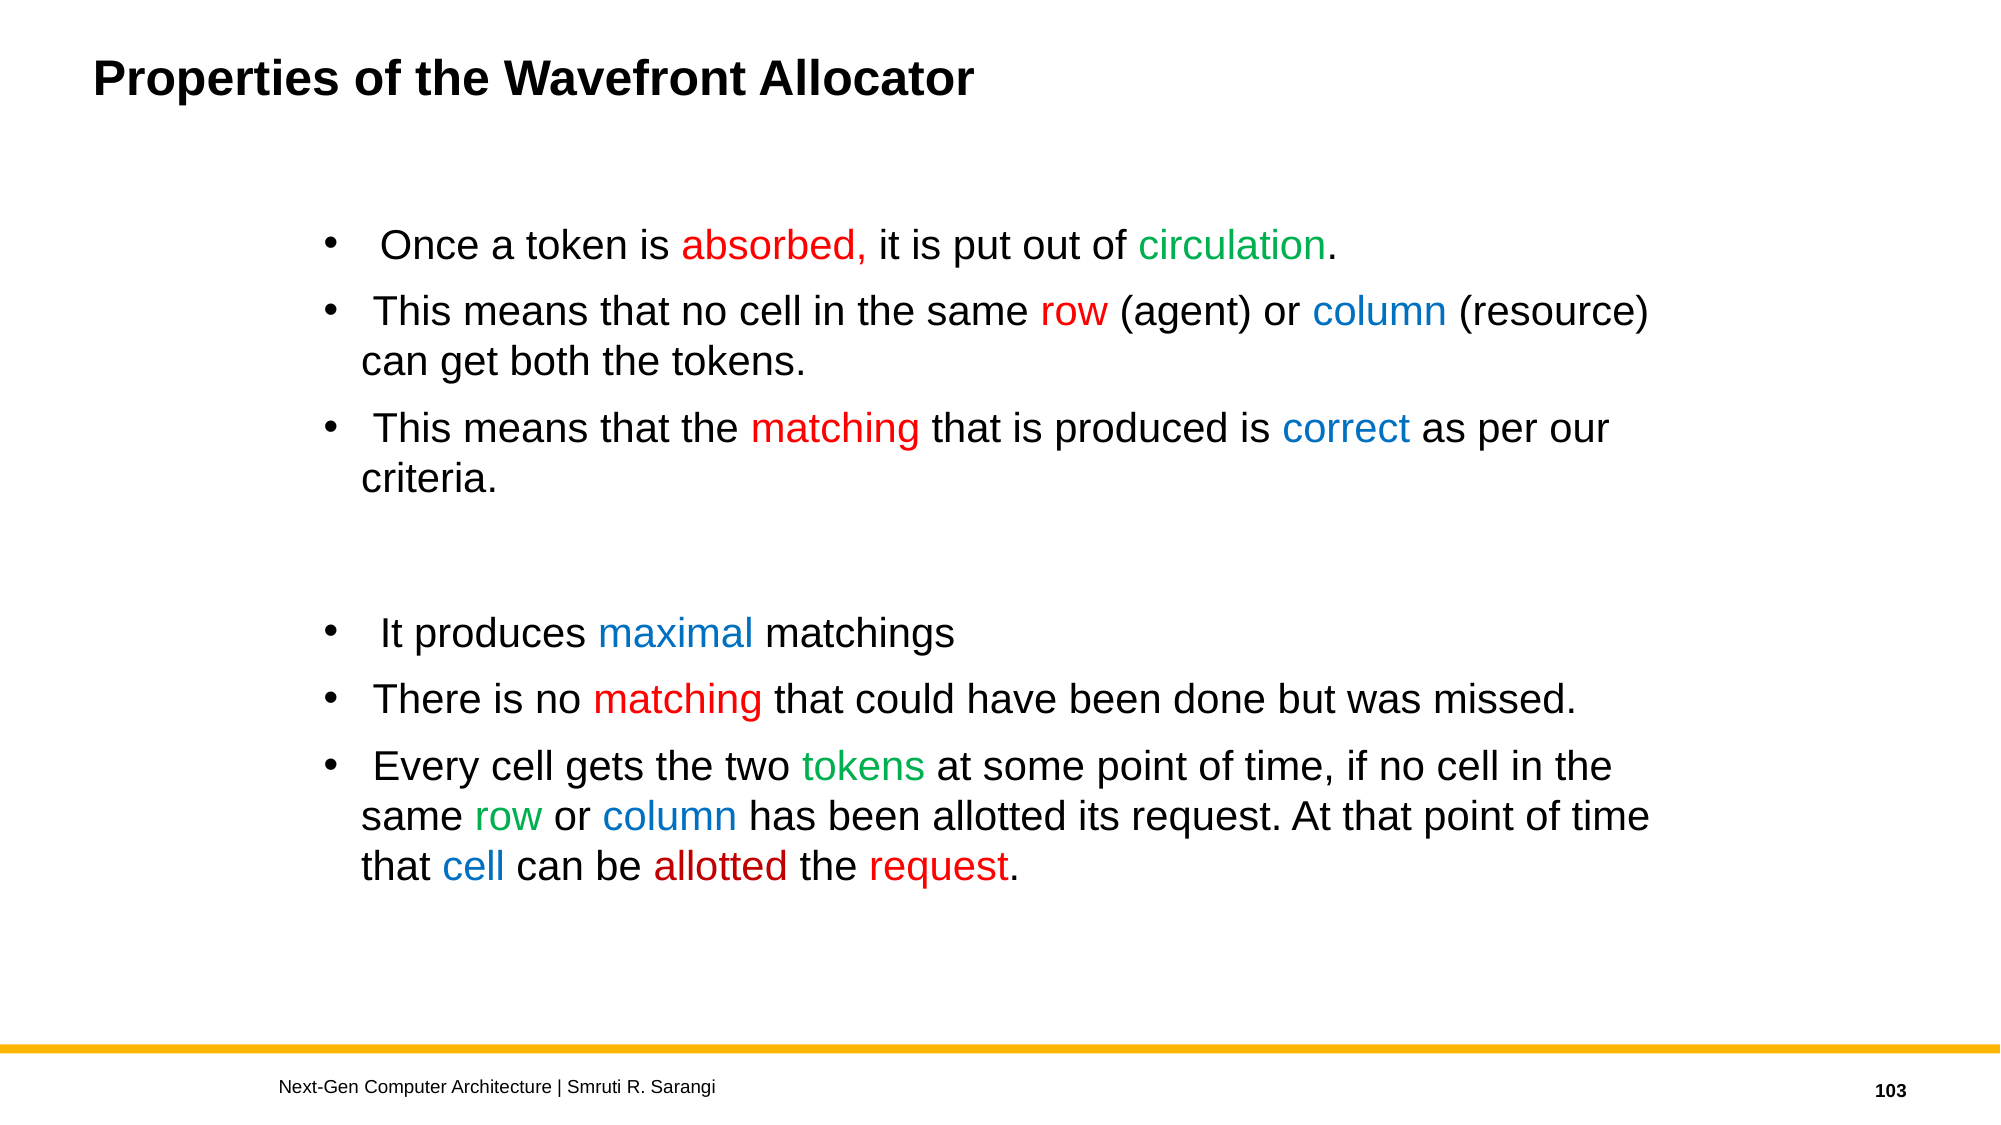

# Properties of the Wavefront Allocator
Once a token is absorbed, it is put out of circulation.
 This means that no cell in the same row (agent) or column (resource) can get both the tokens.
 This means that the matching that is produced is correct as per our criteria.

It produces maximal matchings
 There is no matching that could have been done but was missed.
 Every cell gets the two tokens at some point of time, if no cell in the same row or column has been allotted its request. At that point of time that cell can be allotted the request.

Next-Gen Computer Architecture | Smruti R. Sarangi
103